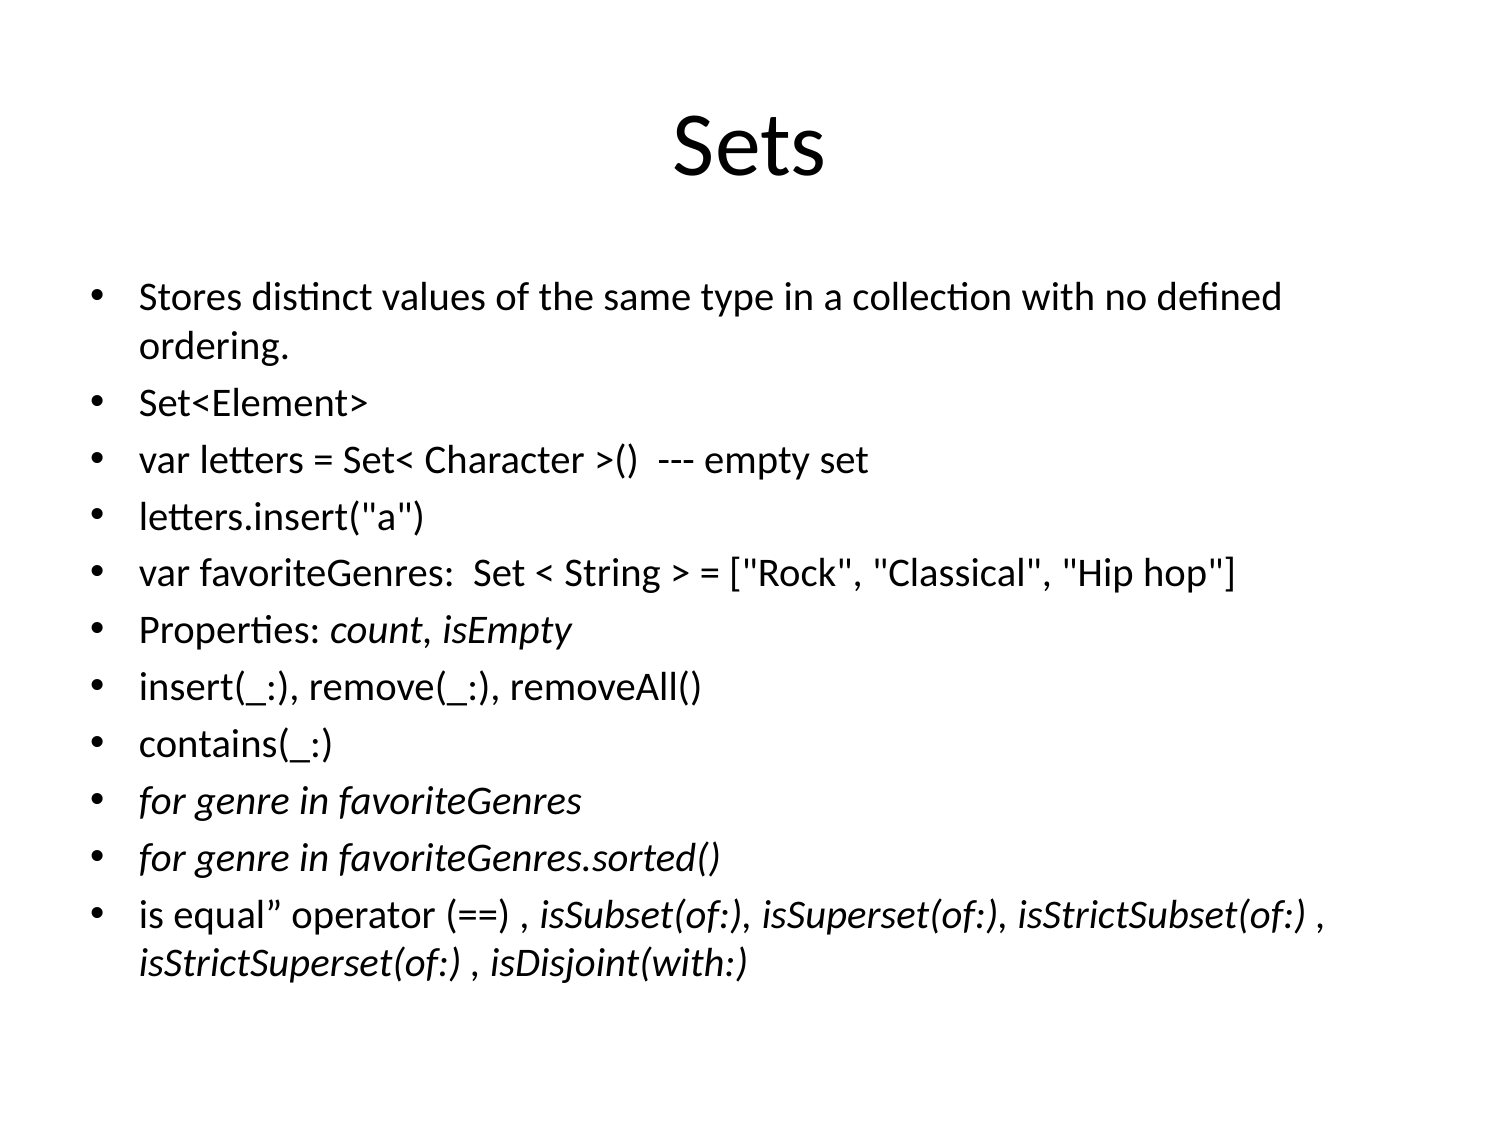

# Sets
Stores distinct values of the same type in a collection with no defined ordering.
Set<Element>
var letters = Set< Character >()  --- empty set
letters.insert("a")
var favoriteGenres:  Set < String > = ["Rock", "Classical", "Hip hop"]
Properties: count, isEmpty
insert(_:), remove(_:), removeAll()
contains(_:)
for genre in favoriteGenres
for genre in favoriteGenres.sorted()
is equal” operator (==) , isSubset(of:), isSuperset(of:), isStrictSubset(of:) , isStrictSuperset(of:) , isDisjoint(with:)